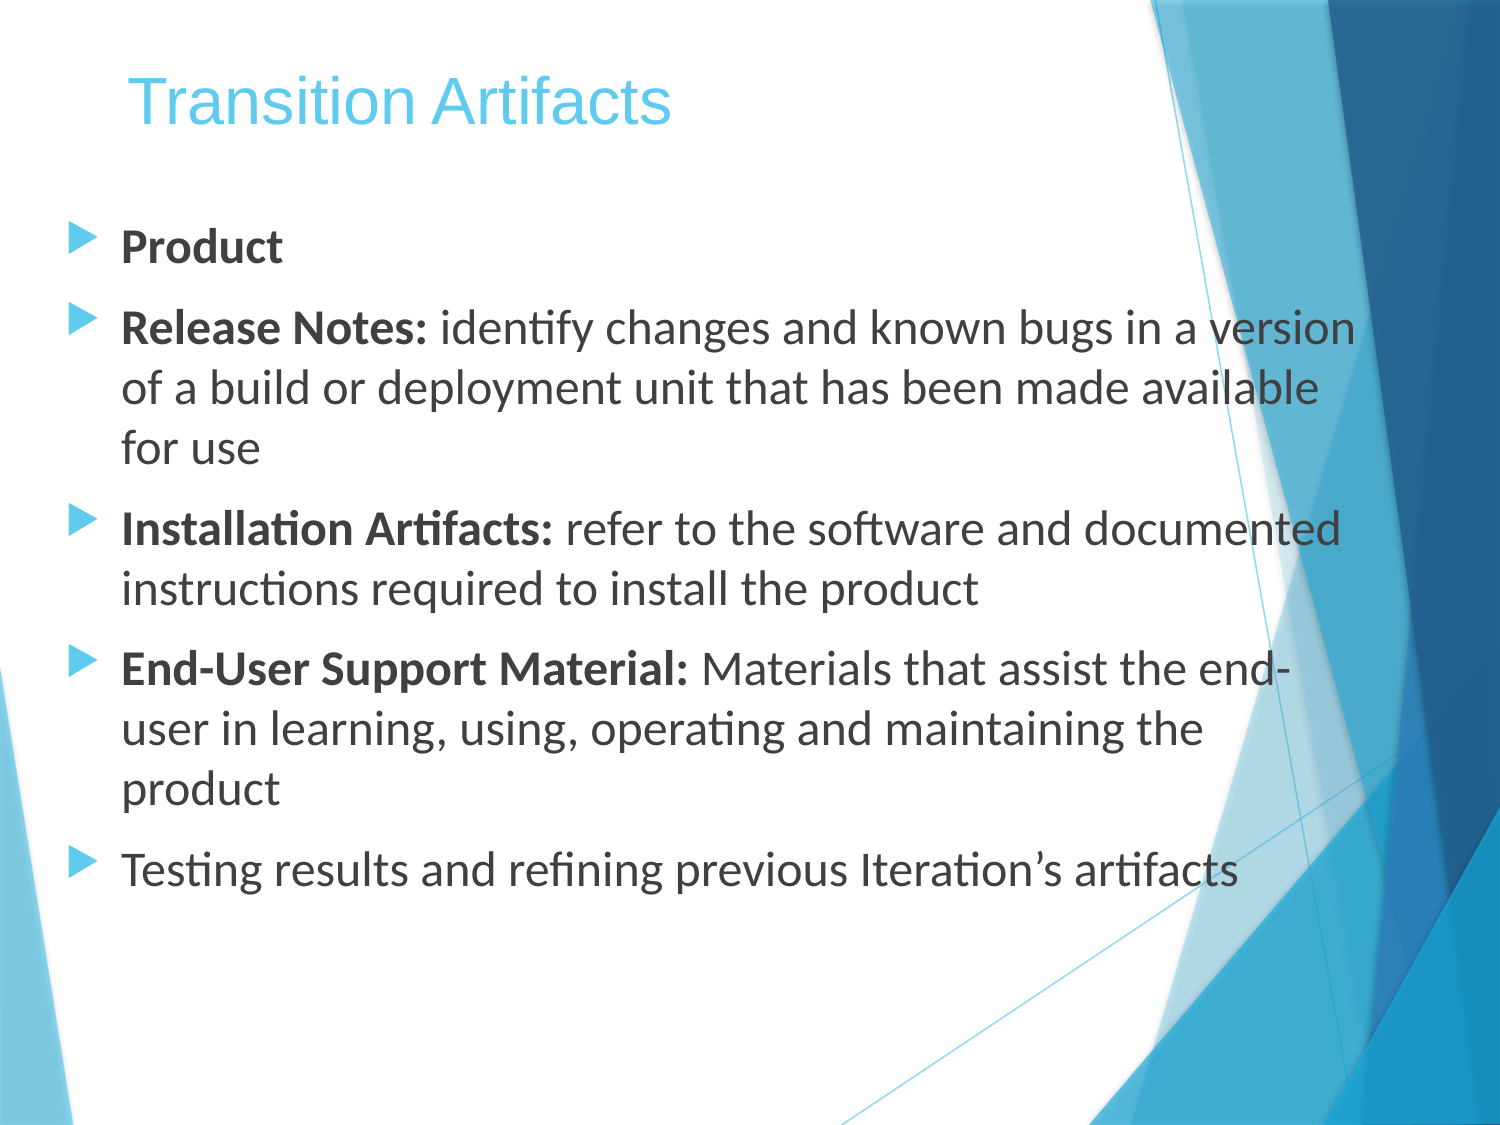

# Transition Artifacts

Product
Release Notes: identify changes and known bugs in a version of a build or deployment unit that has been made available for use
Installation Artifacts: refer to the software and documented instructions required to install the product
End-User Support Material: Materials that assist the end-user in learning, using, operating and maintaining the product
Testing results and refining previous Iteration’s artifacts